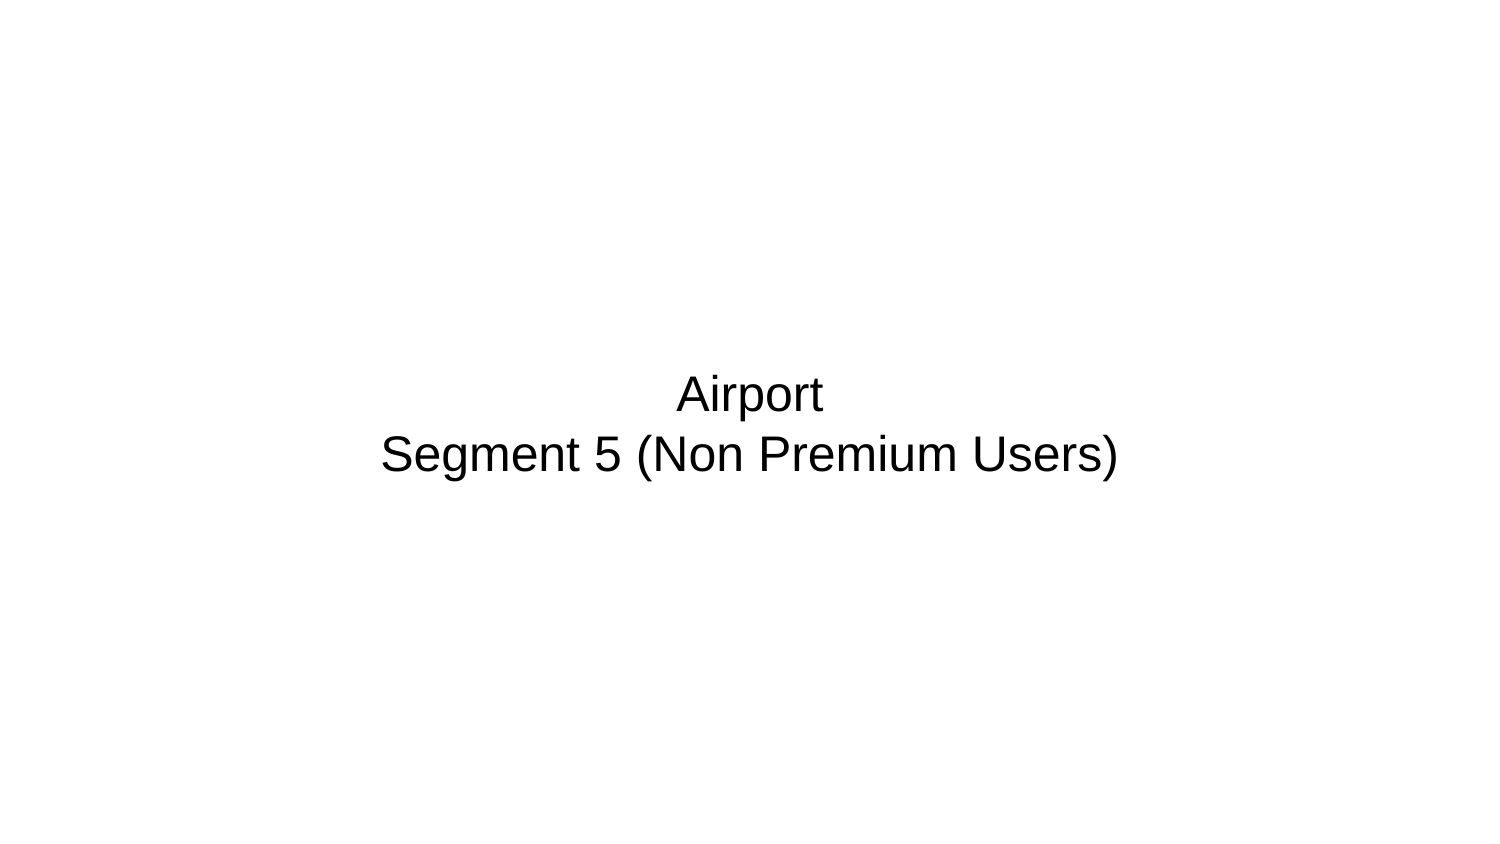

# Airport
Segment 5 (Non Premium Users)